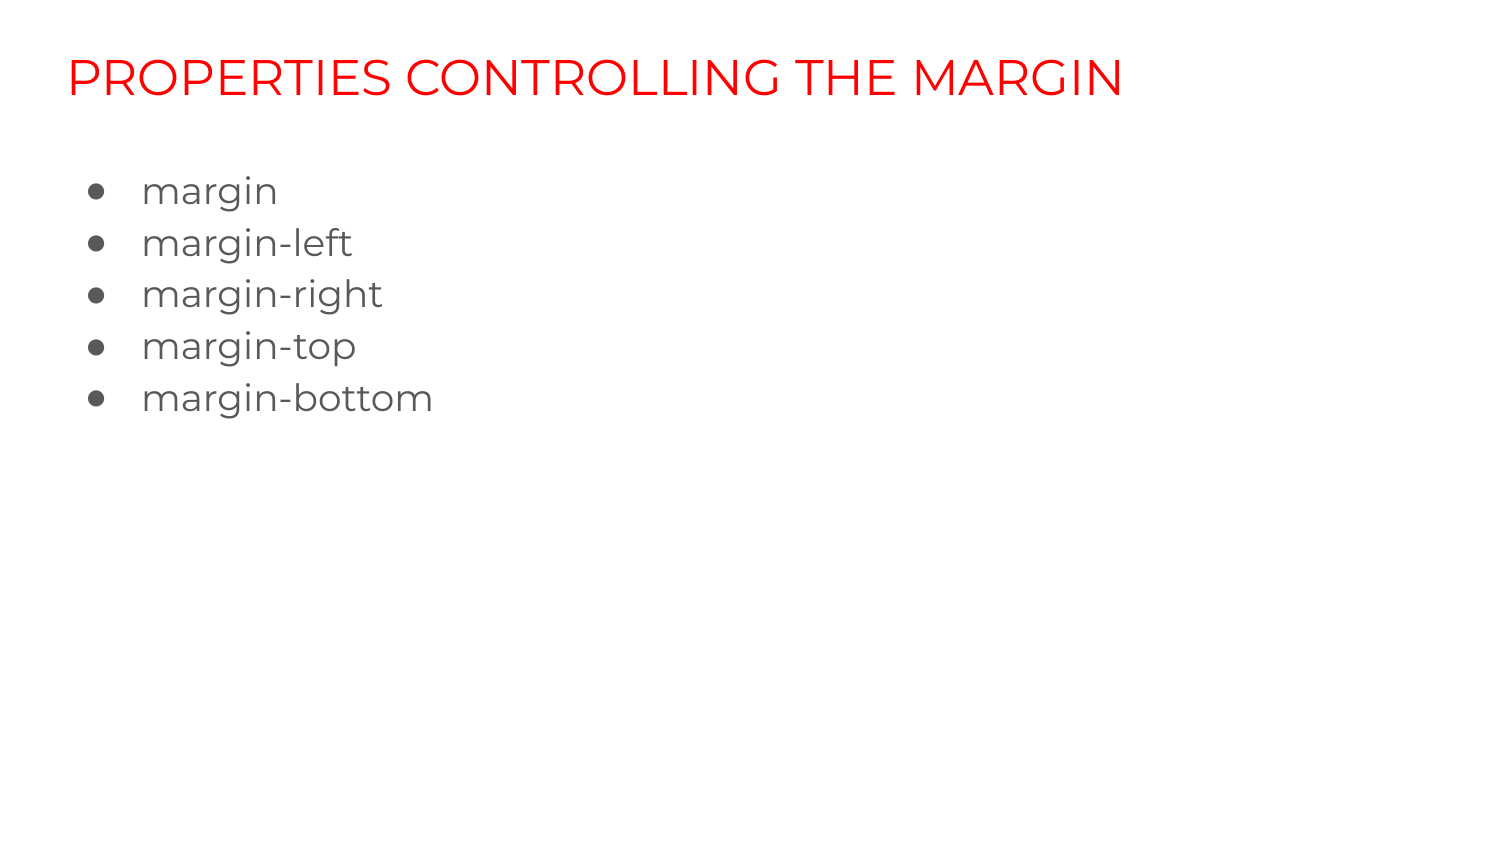

# PROPERTIES CONTROLLING THE MARGIN
margin
margin-left
margin-right
margin-top
margin-bottom